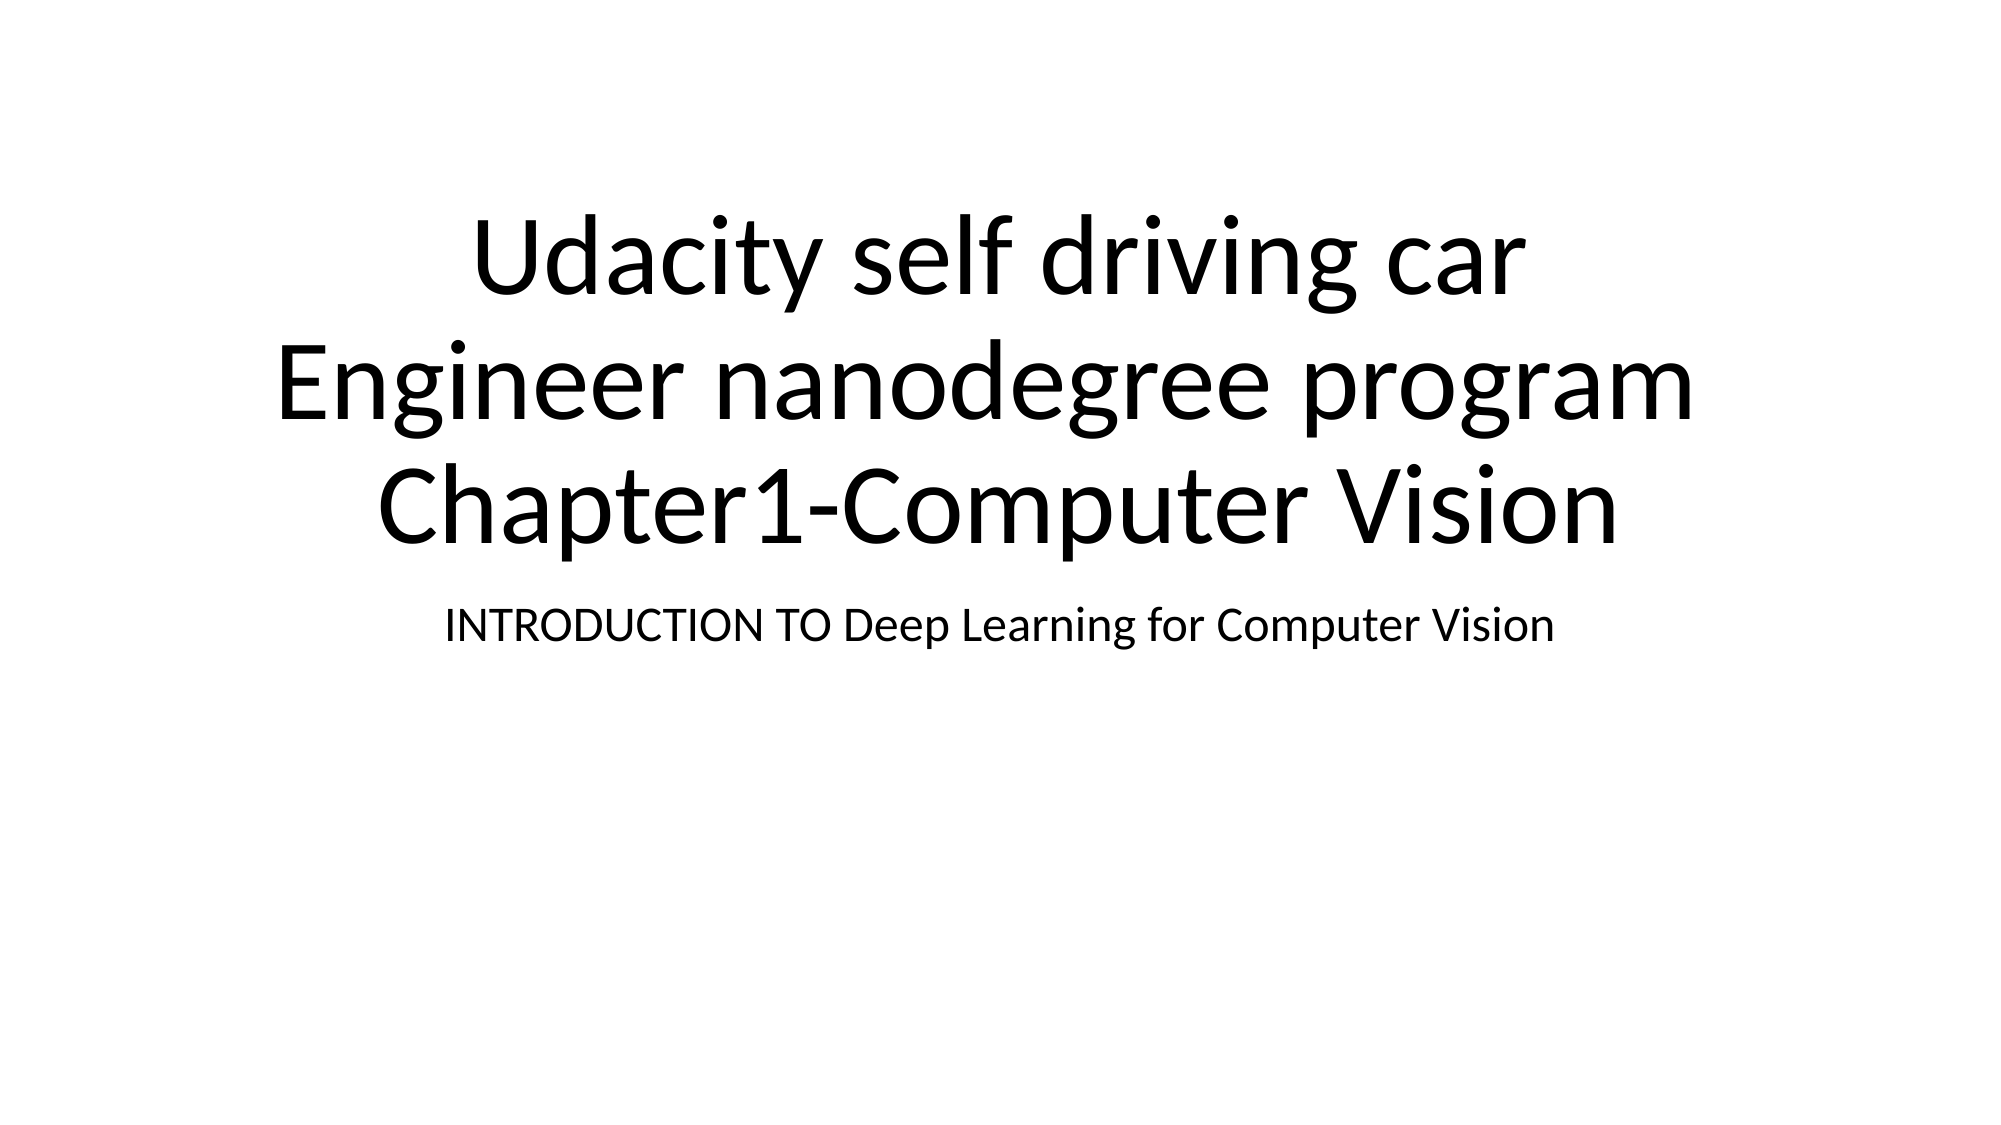

# Udacity Self Driving car engineer Nanodegree Program Chapter1- Computer Vision
Udacity self driving car Engineer nanodegree program
Chapter1-Computer Vision
INTRODUCTION TO Deep Learning for Computer Vision
Document prepared by - Poluri Nikhil Koundinya
INTRODUCTION TO DL USING CV